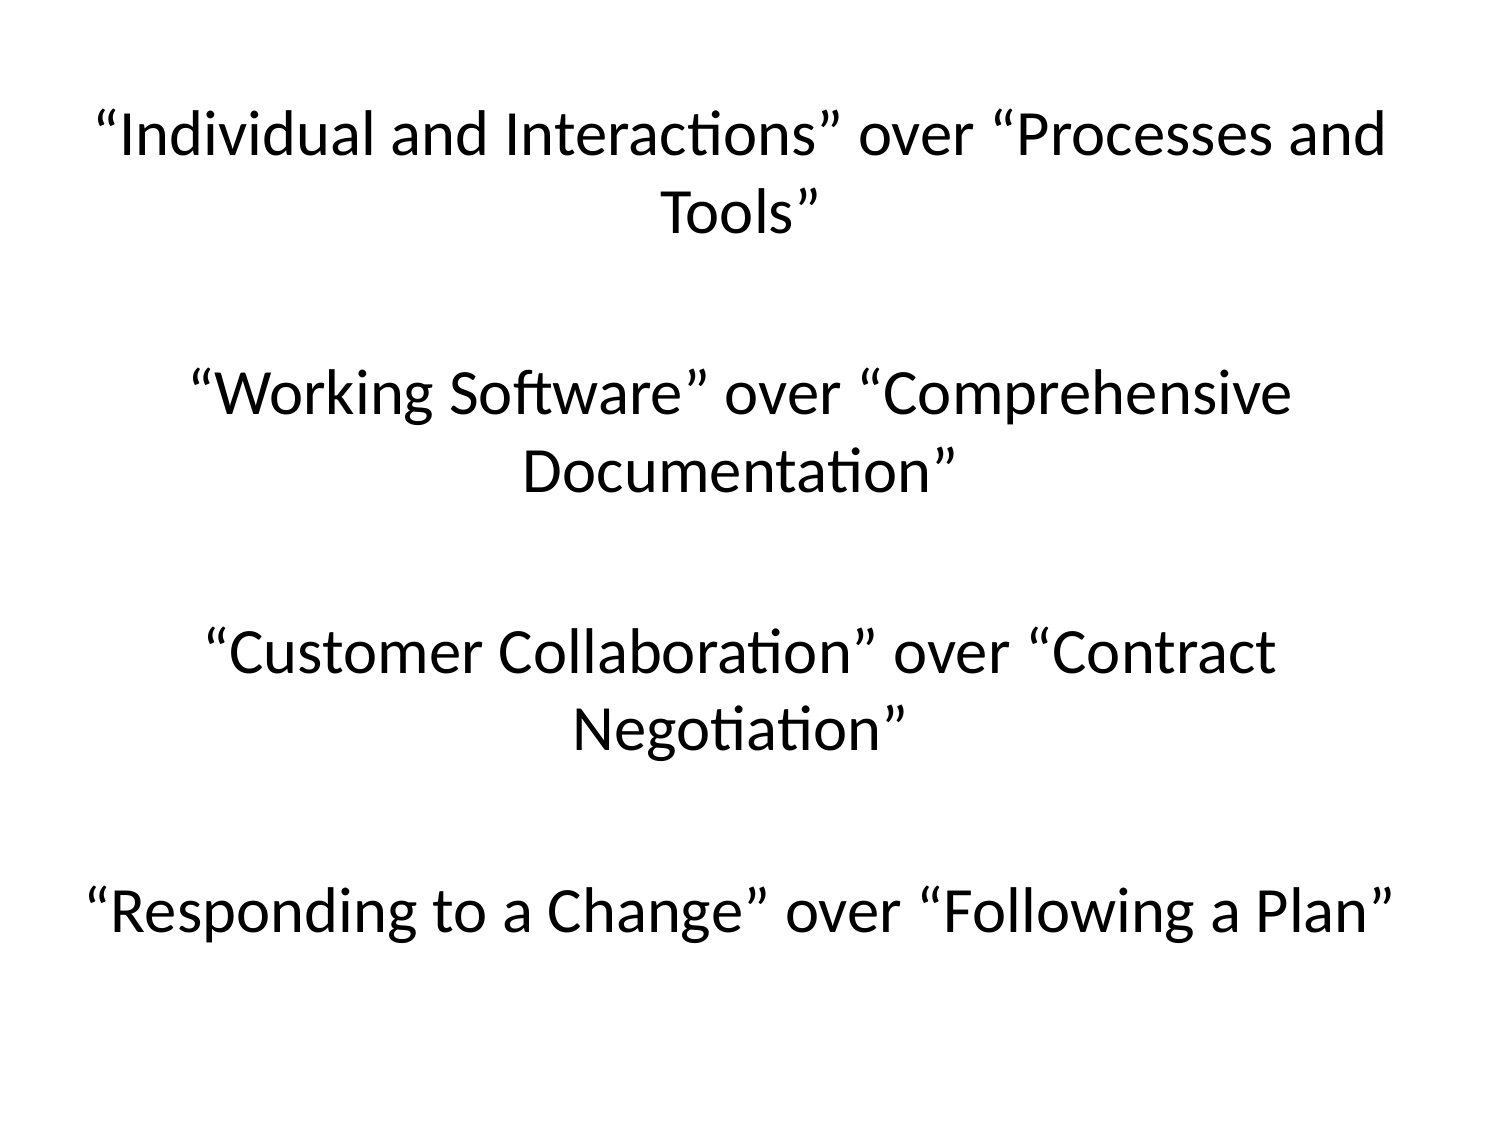

“Individual and Interactions” over “Processes and Tools”

“Working Software” over “Comprehensive Documentation”

“Customer Collaboration” over “Contract Negotiation”

“Responding to a Change” over “Following a Plan”